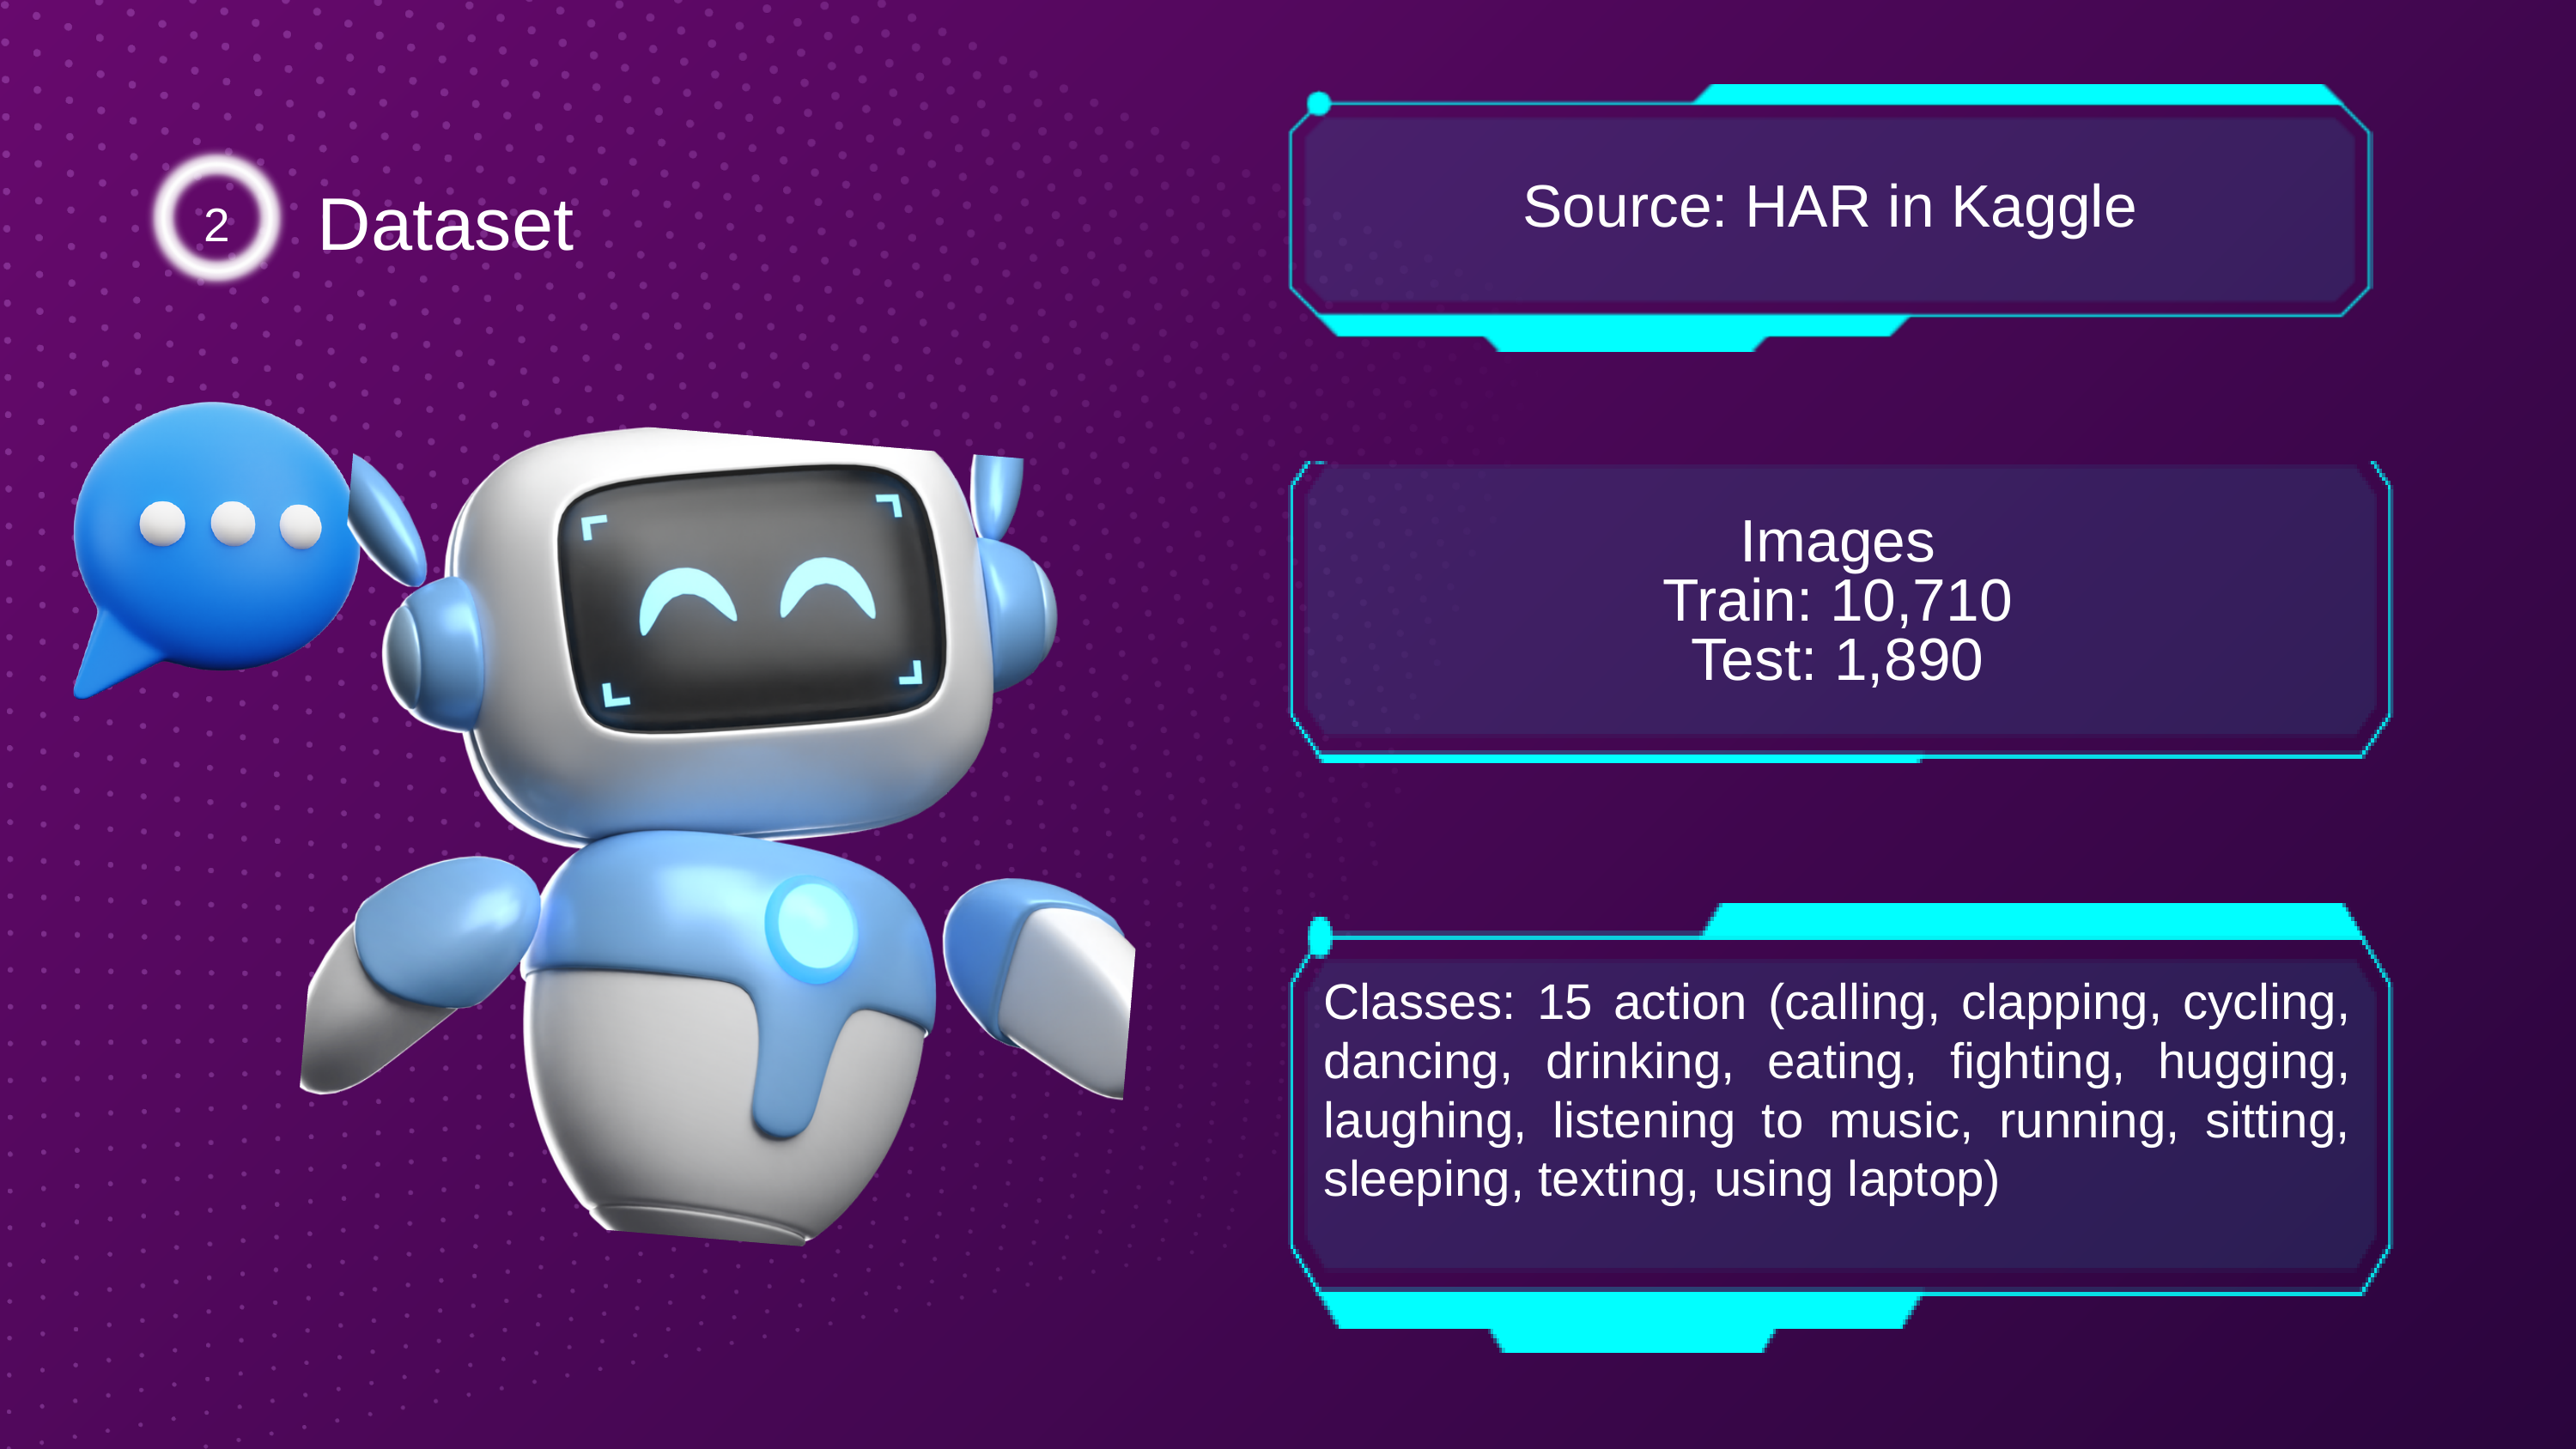

Source: HAR in Kaggle

2
Dataset

Images
Train: 10,710
Test: 1,890

Classes: 15 action (calling, clapping, cycling, dancing, drinking, eating, fighting, hugging, laughing, listening to music, running, sitting, sleeping, texting, using laptop)